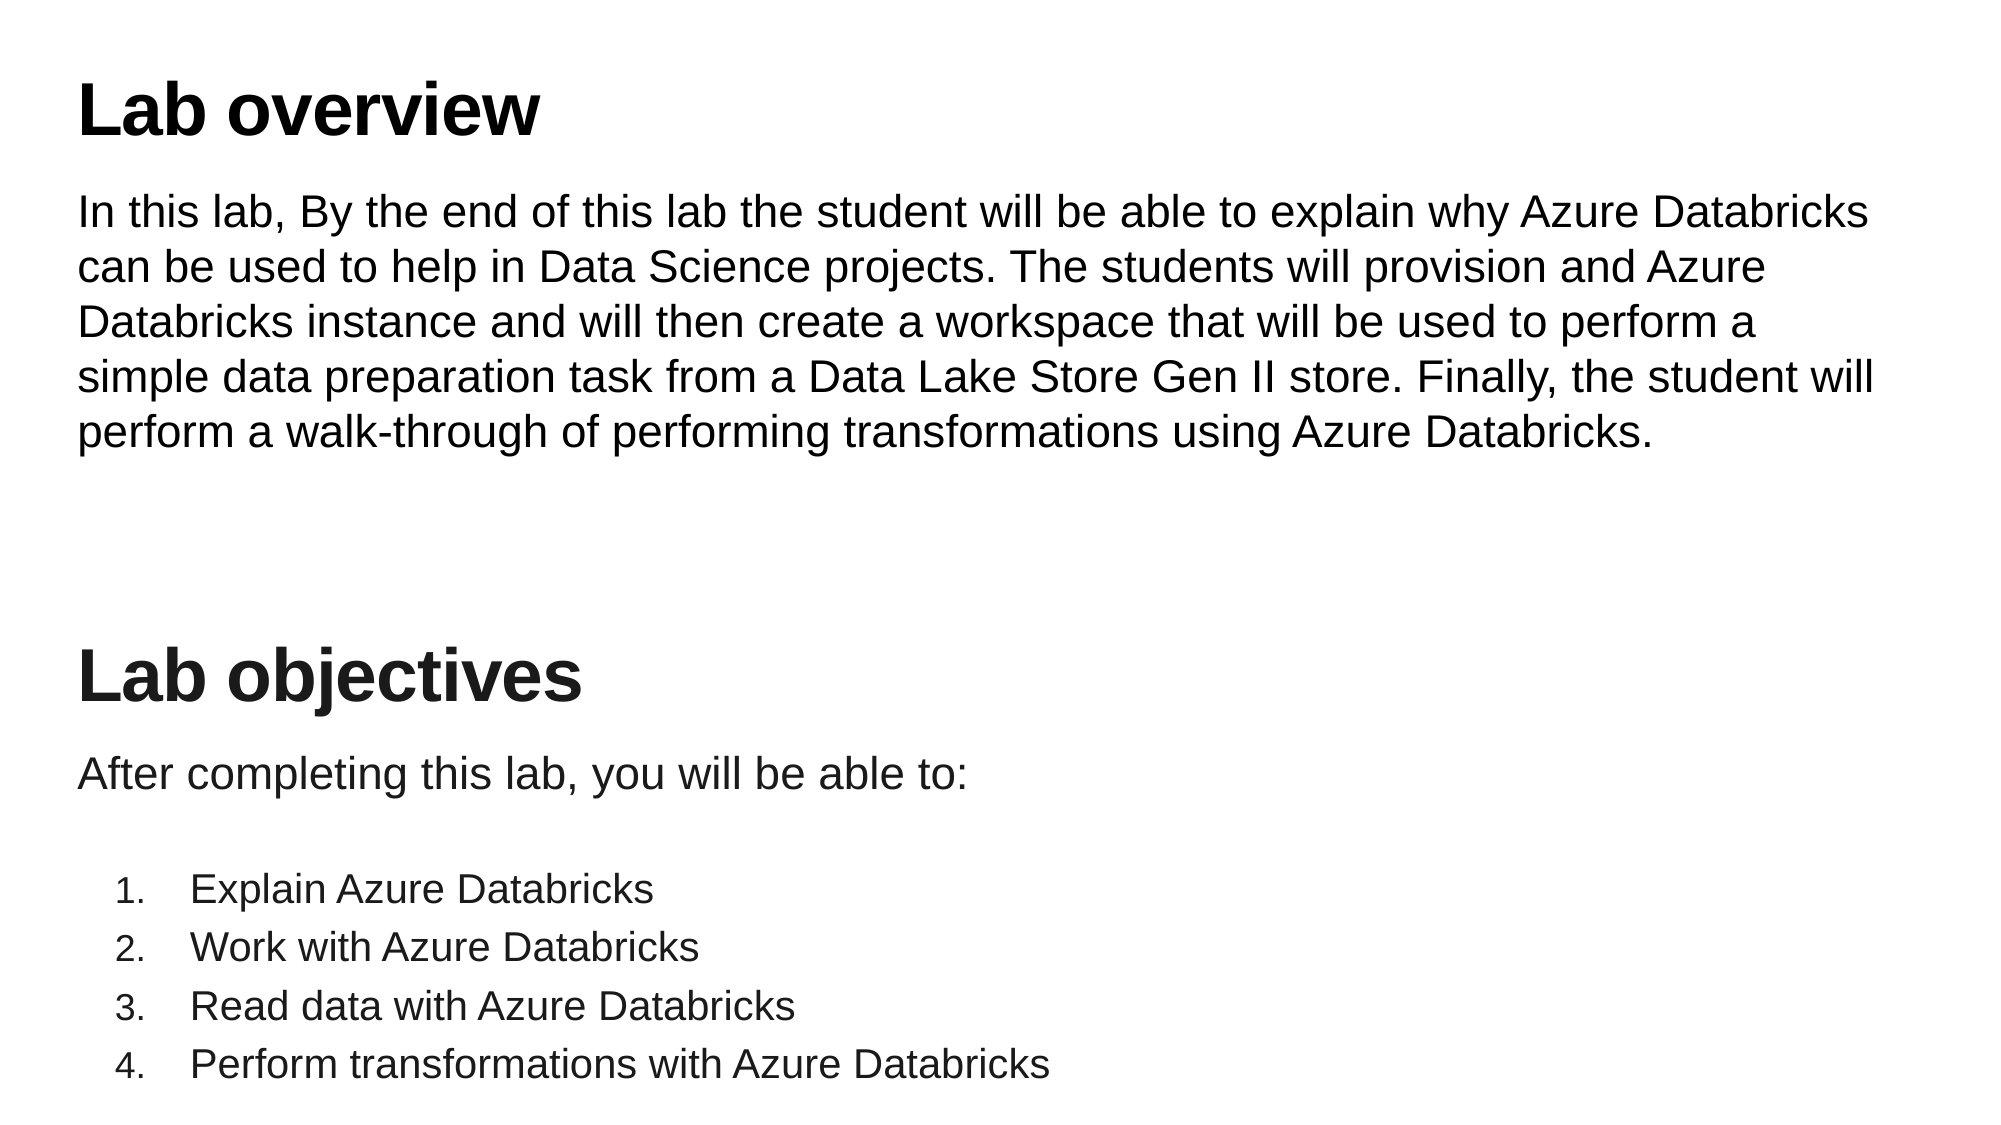

# Lab overview
In this lab, By the end of this lab the student will be able to explain why Azure Databricks can be used to help in Data Science projects. The students will provision and Azure Databricks instance and will then create a workspace that will be used to perform a simple data preparation task from a Data Lake Store Gen II store. Finally, the student will perform a walk-through of performing transformations using Azure Databricks.

Lab objectives
After completing this lab, you will be able to:
Explain Azure Databricks
Work with Azure Databricks
Read data with Azure Databricks
Perform transformations with Azure Databricks